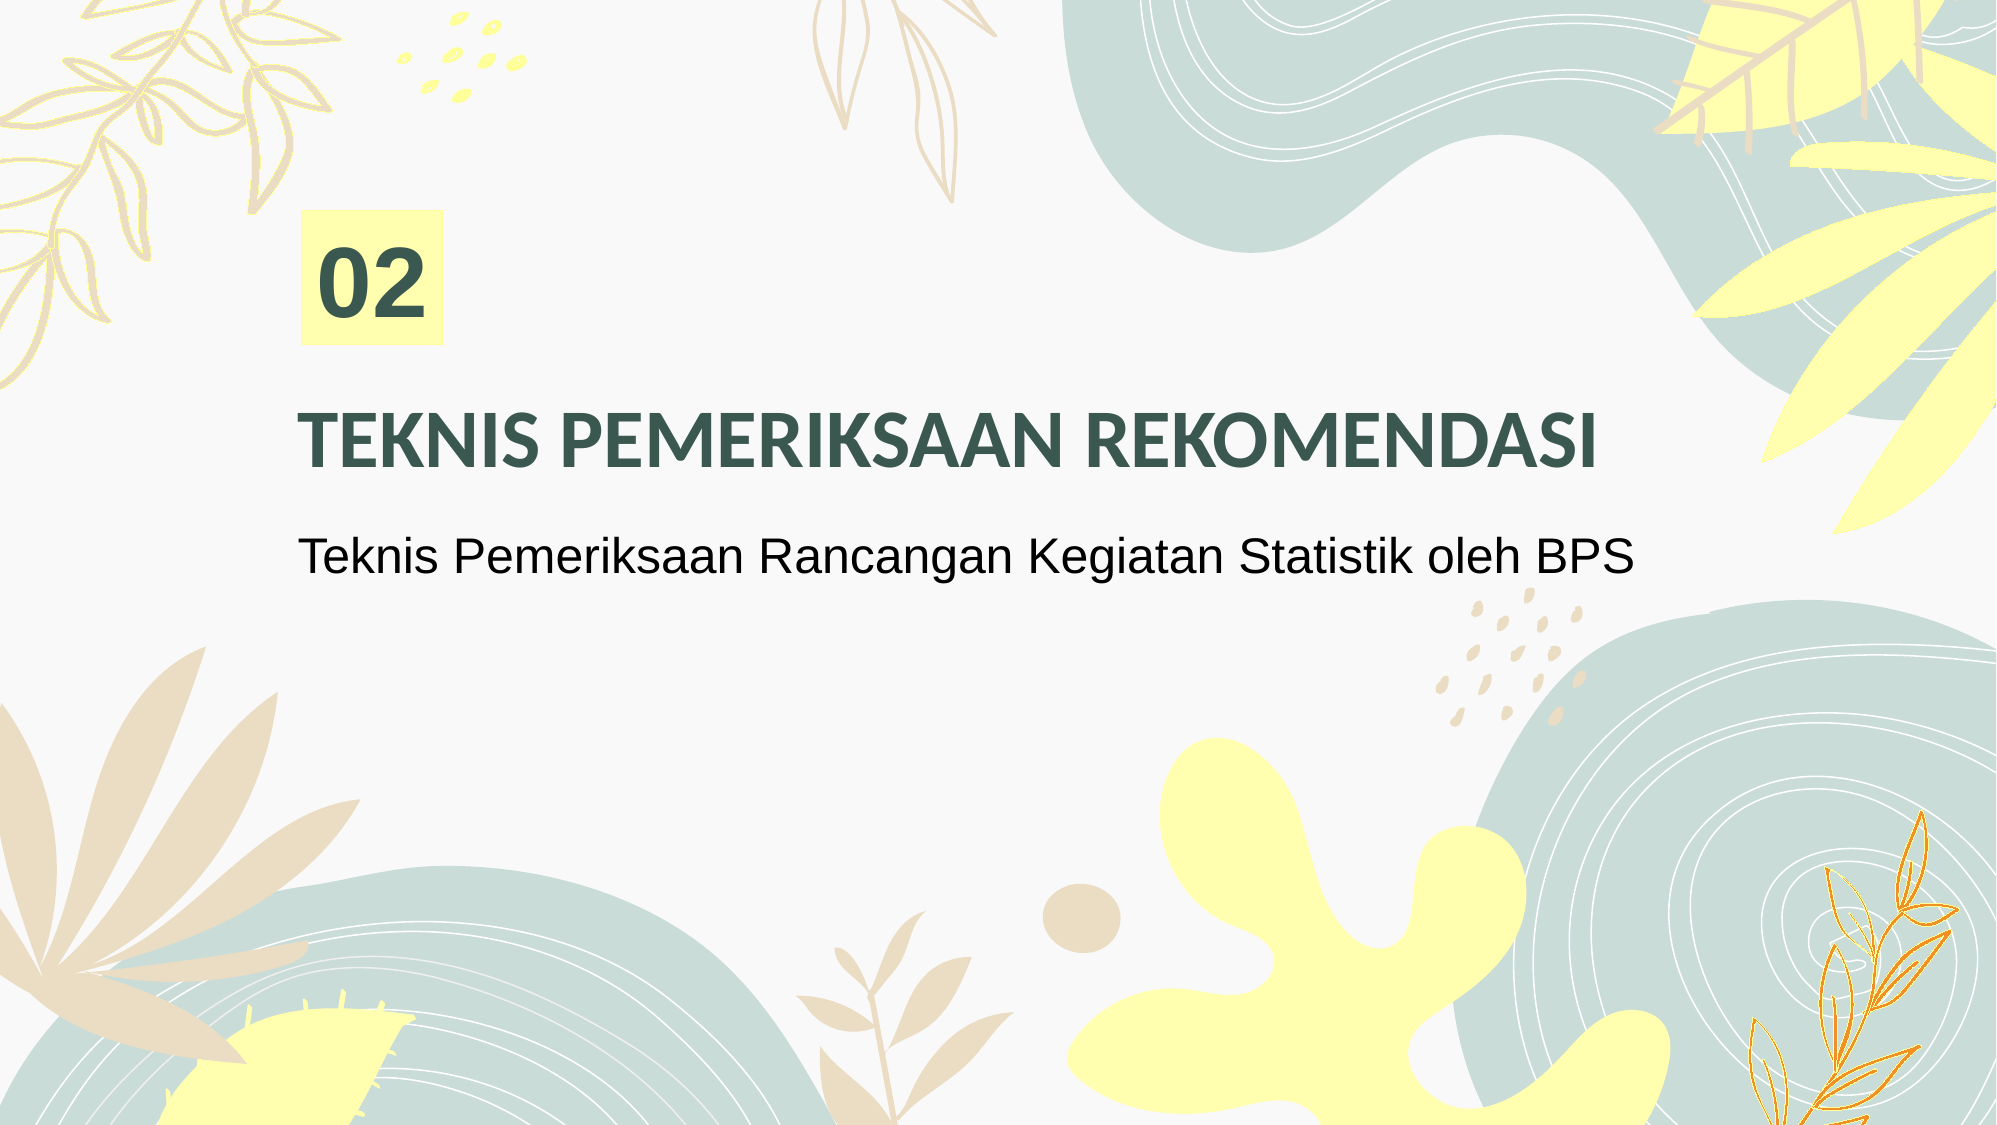

02
TEKNIS PEMERIKSAAN REKOMENDASI
Teknis Pemeriksaan Rancangan Kegiatan Statistik oleh BPS